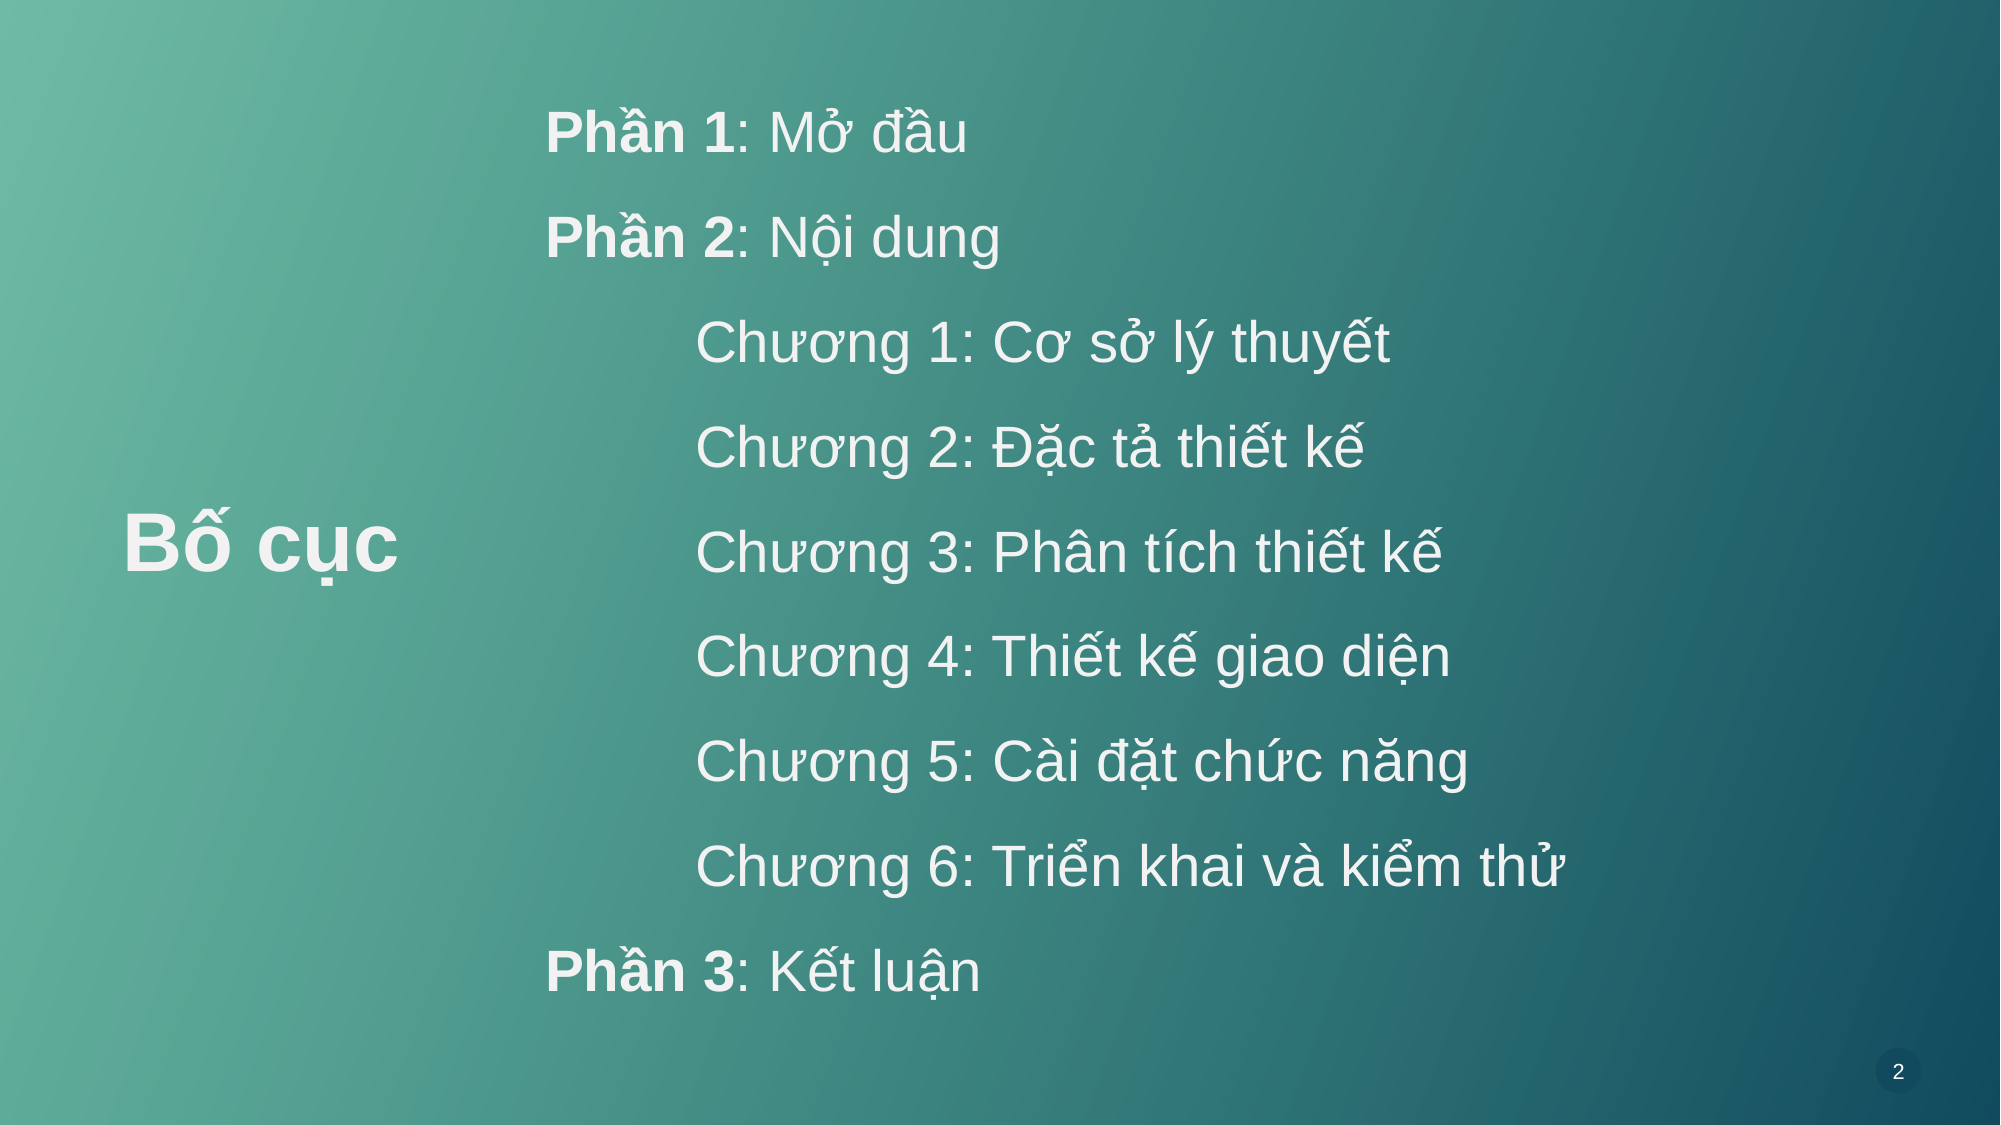

Phần 1: Mở đầu
Phần 2: Nội dung
	Chương 1: Cơ sở lý thuyết
	Chương 2: Đặc tả thiết kế
	Chương 3: Phân tích thiết kế
	Chương 4: Thiết kế giao diện
	Chương 5: Cài đặt chức năng
	Chương 6: Triển khai và kiểm thử
Phần 3: Kết luận

Bố cục

2